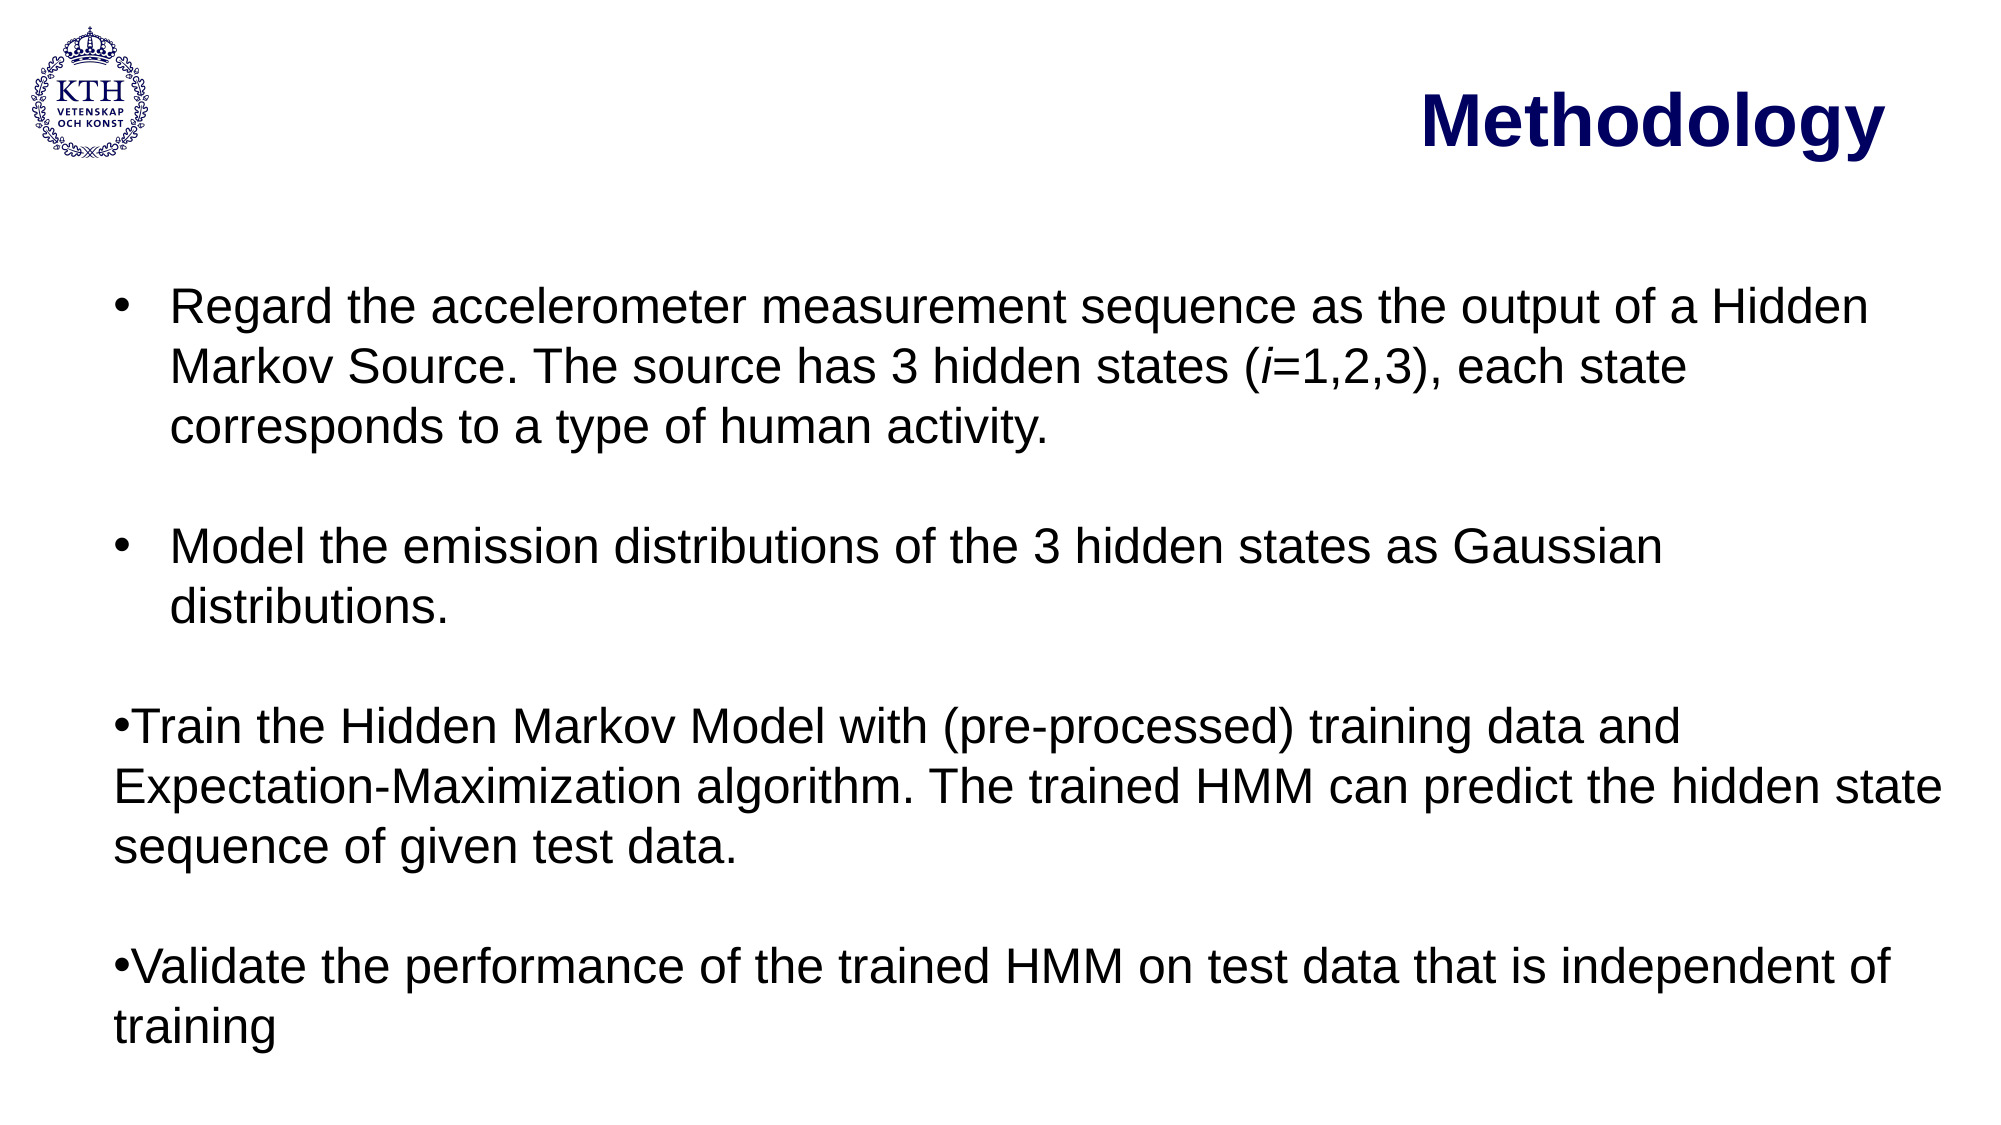

# Methodology
Regard the accelerometer measurement sequence as the output of a Hidden Markov Source. The source has 3 hidden states (i=1,2,3), each state corresponds to a type of human activity.

Model the emission distributions of the 3 hidden states as Gaussian distributions.

Train the Hidden Markov Model with (pre-processed) training data and      Expectation-Maximization algorithm. The trained HMM can predict the hidden state sequence of given test data.

Validate the performance of the trained HMM on test data that is independent of training